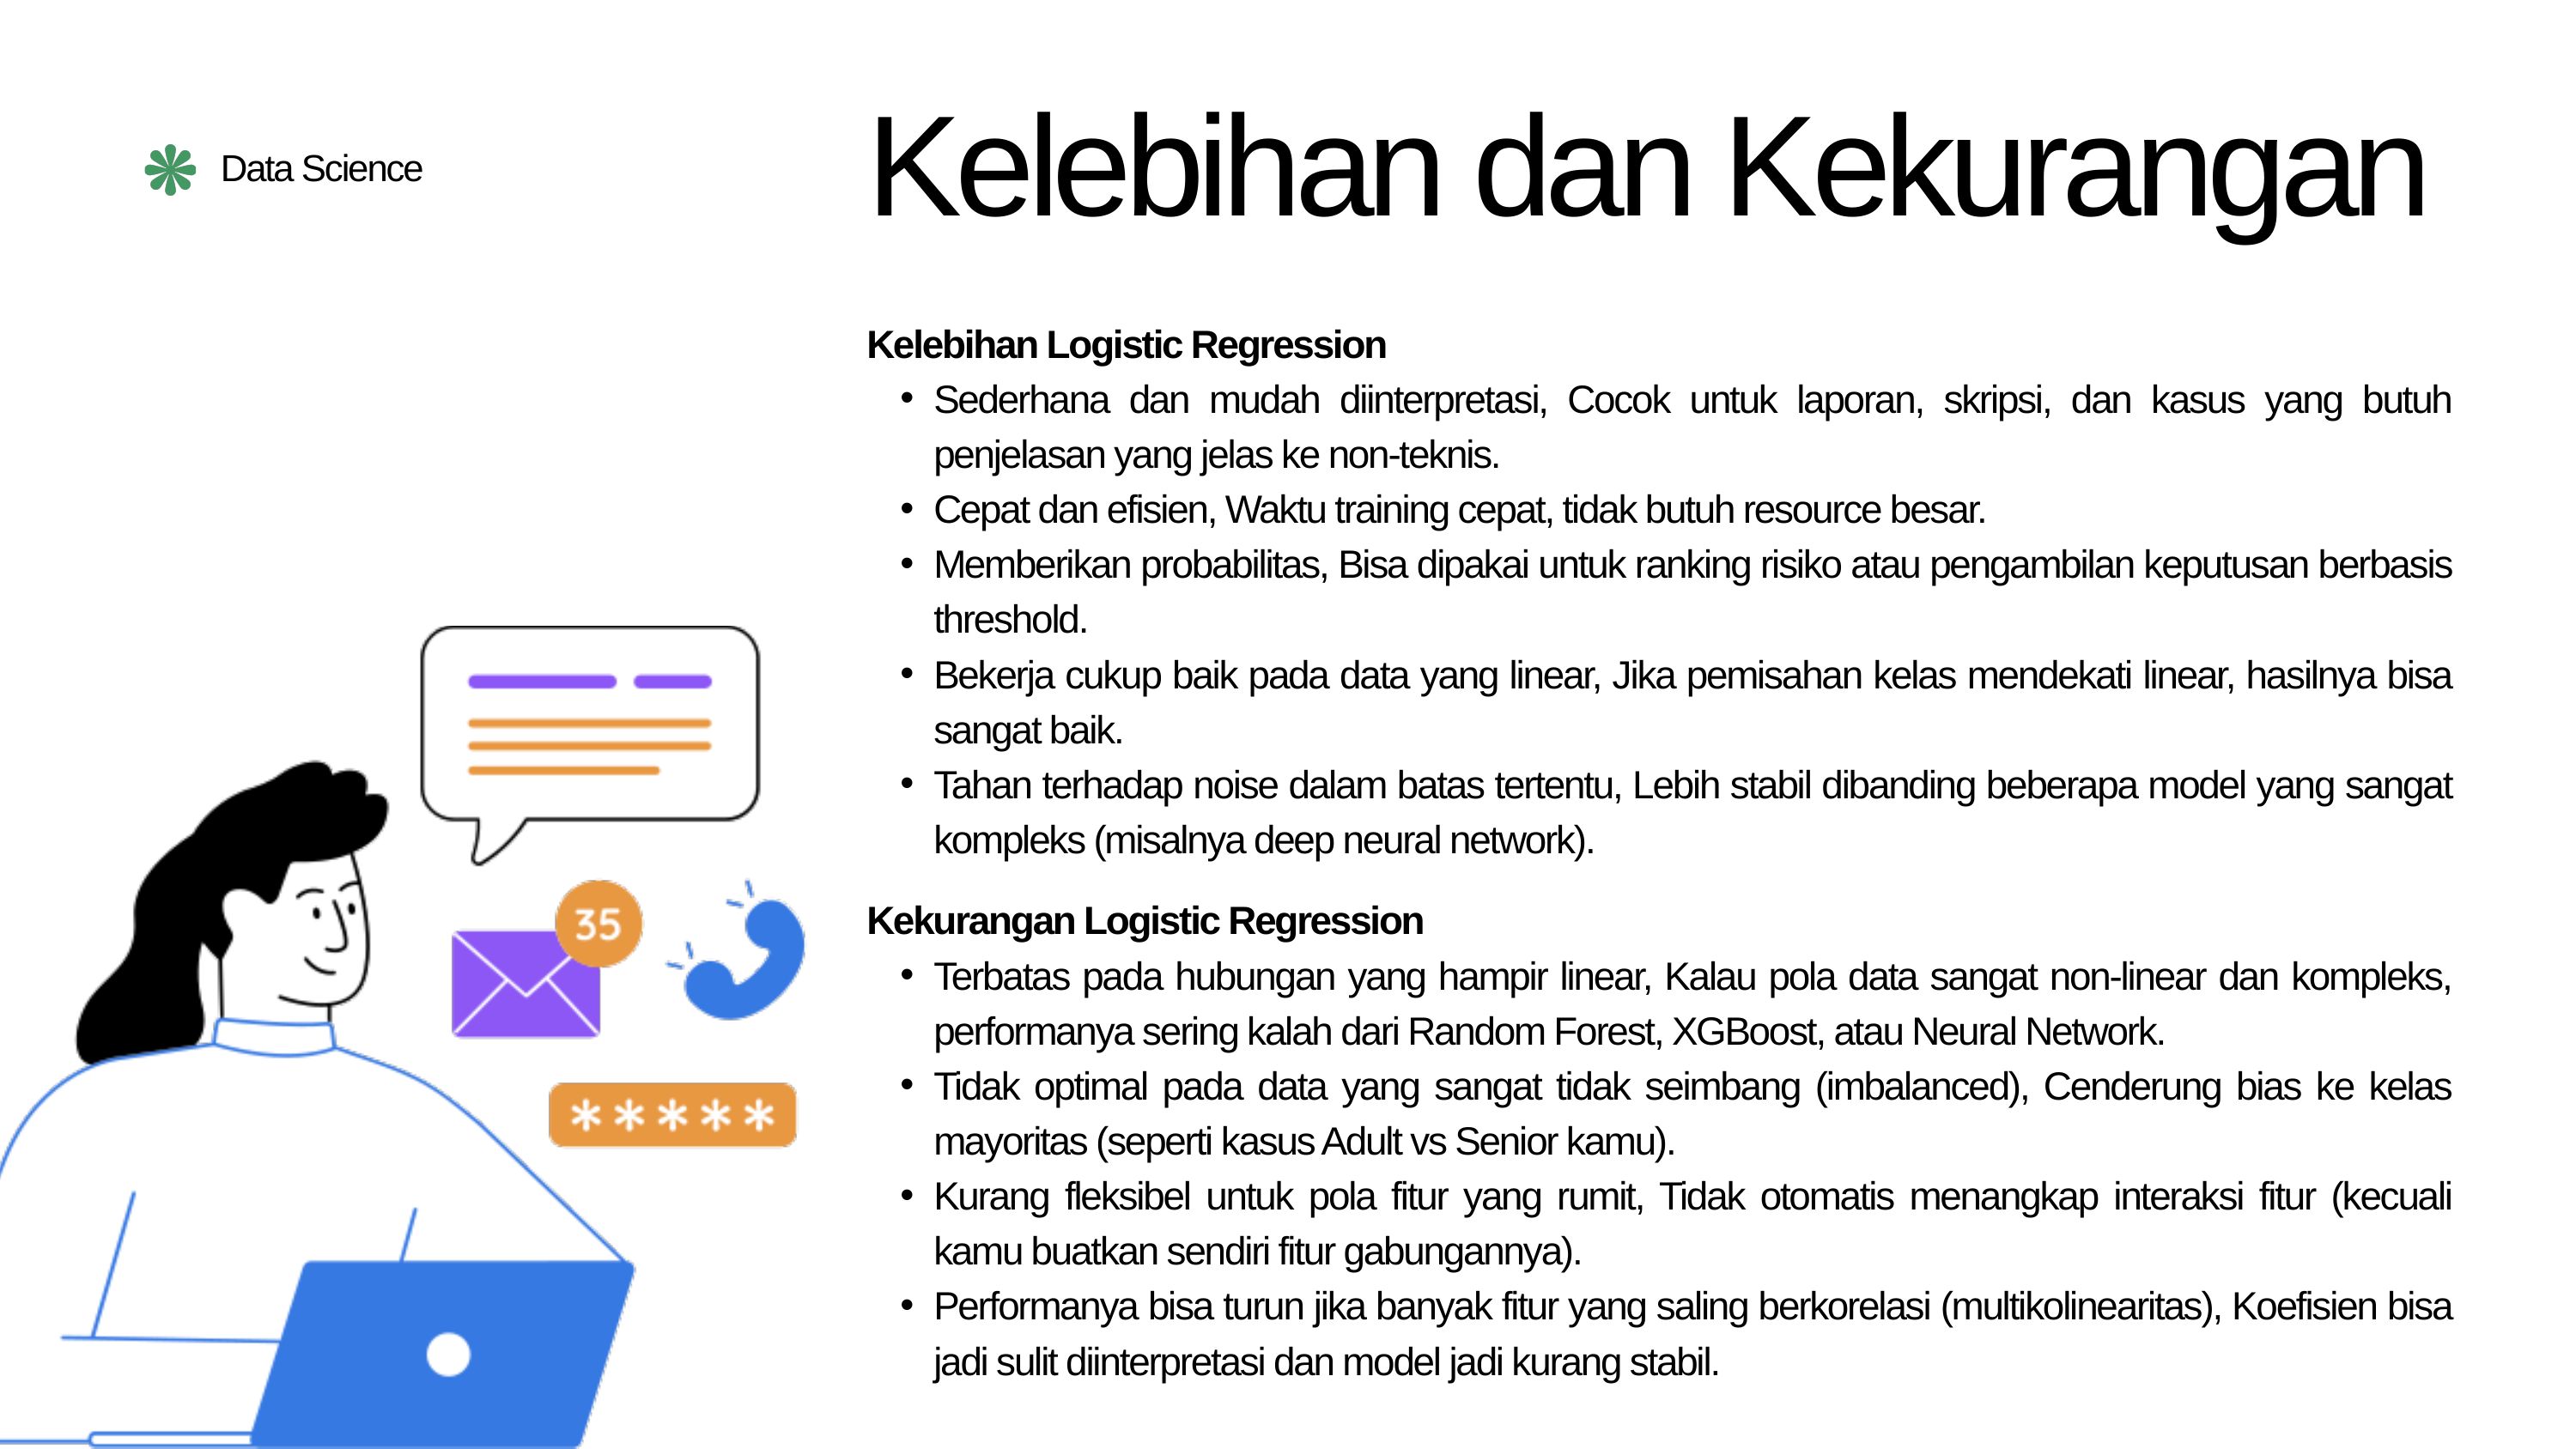

Kelebihan dan Kekurangan

Data Science
Kelebihan Logistic Regression
Sederhana dan mudah diinterpretasi, Cocok untuk laporan, skripsi, dan kasus yang butuh penjelasan yang jelas ke non-teknis.
Cepat dan efisien, Waktu training cepat, tidak butuh resource besar.
Memberikan probabilitas, Bisa dipakai untuk ranking risiko atau pengambilan keputusan berbasis threshold.
Bekerja cukup baik pada data yang linear, Jika pemisahan kelas mendekati linear, hasilnya bisa sangat baik.
Tahan terhadap noise dalam batas tertentu, Lebih stabil dibanding beberapa model yang sangat kompleks (misalnya deep neural network).

Kekurangan Logistic Regression
Terbatas pada hubungan yang hampir linear, Kalau pola data sangat non-linear dan kompleks, performanya sering kalah dari Random Forest, XGBoost, atau Neural Network.
Tidak optimal pada data yang sangat tidak seimbang (imbalanced), Cenderung bias ke kelas mayoritas (seperti kasus Adult vs Senior kamu).
Kurang fleksibel untuk pola fitur yang rumit, Tidak otomatis menangkap interaksi fitur (kecuali kamu buatkan sendiri fitur gabungannya).
Performanya bisa turun jika banyak fitur yang saling berkorelasi (multikolinearitas), Koefisien bisa jadi sulit diinterpretasi dan model jadi kurang stabil.